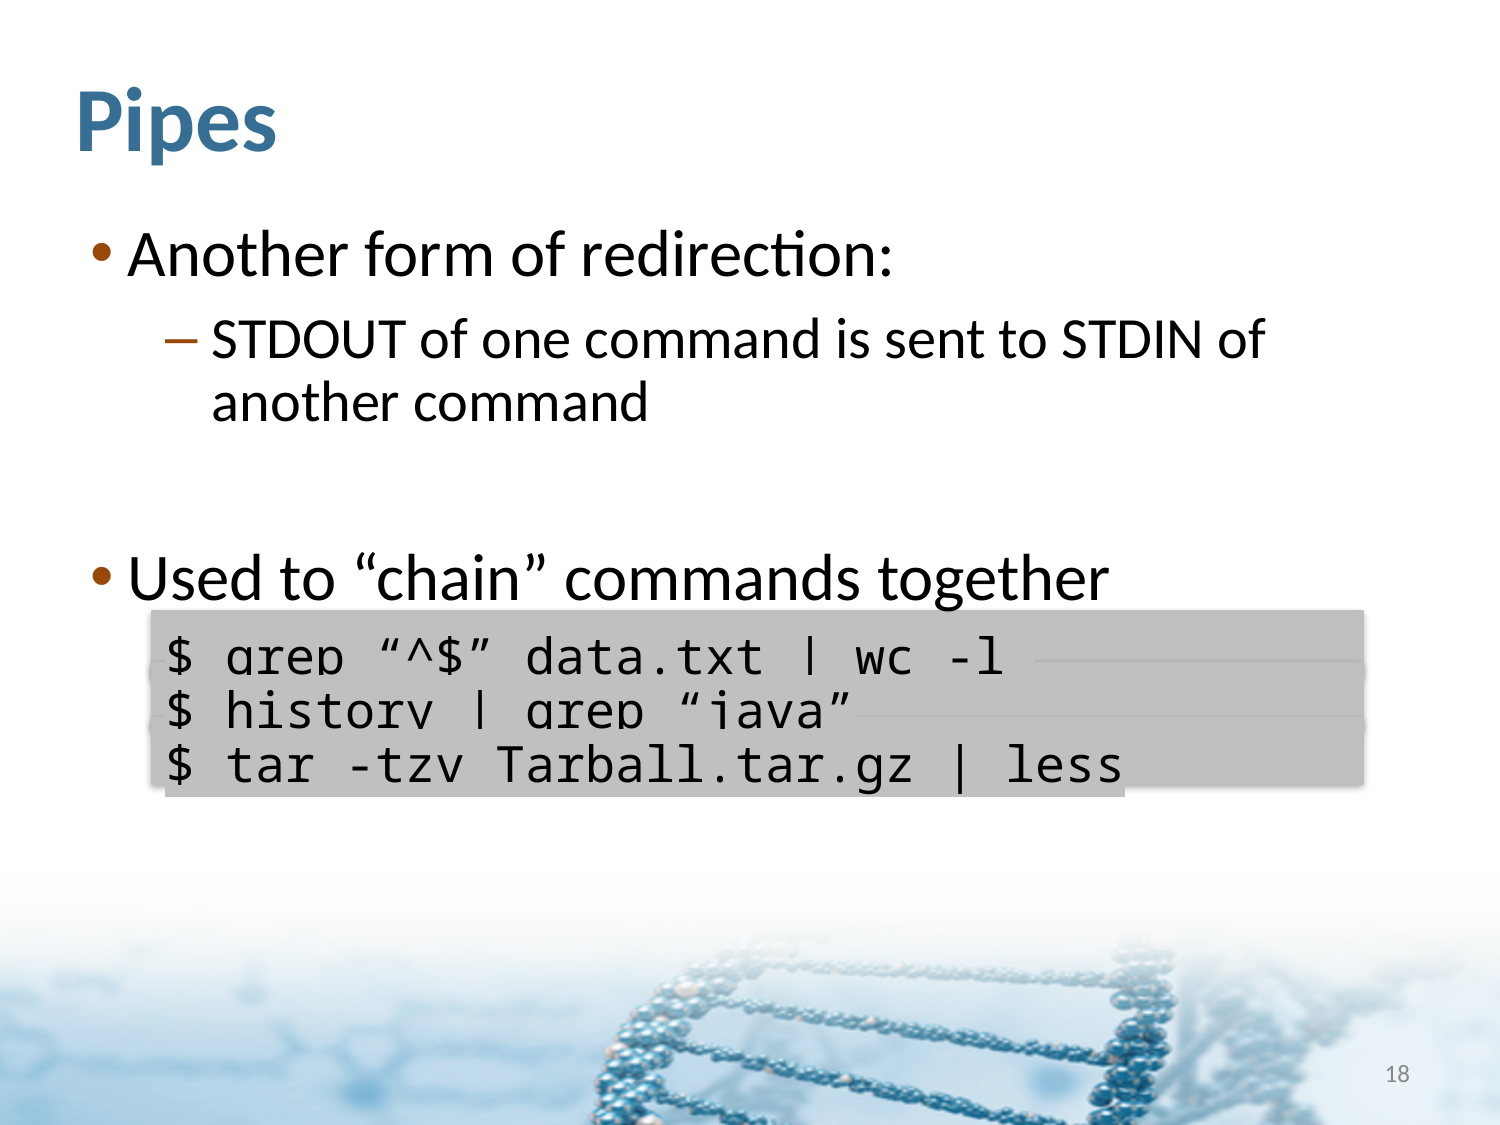

# Pipes
Another form of redirection:
STDOUT of one command is sent to STDIN of another command

Used to “chain” commands together
$ grep “^$” data.txt | wc -l
$ history | grep “java”
$ tar -tzv Tarball.tar.gz | less

18